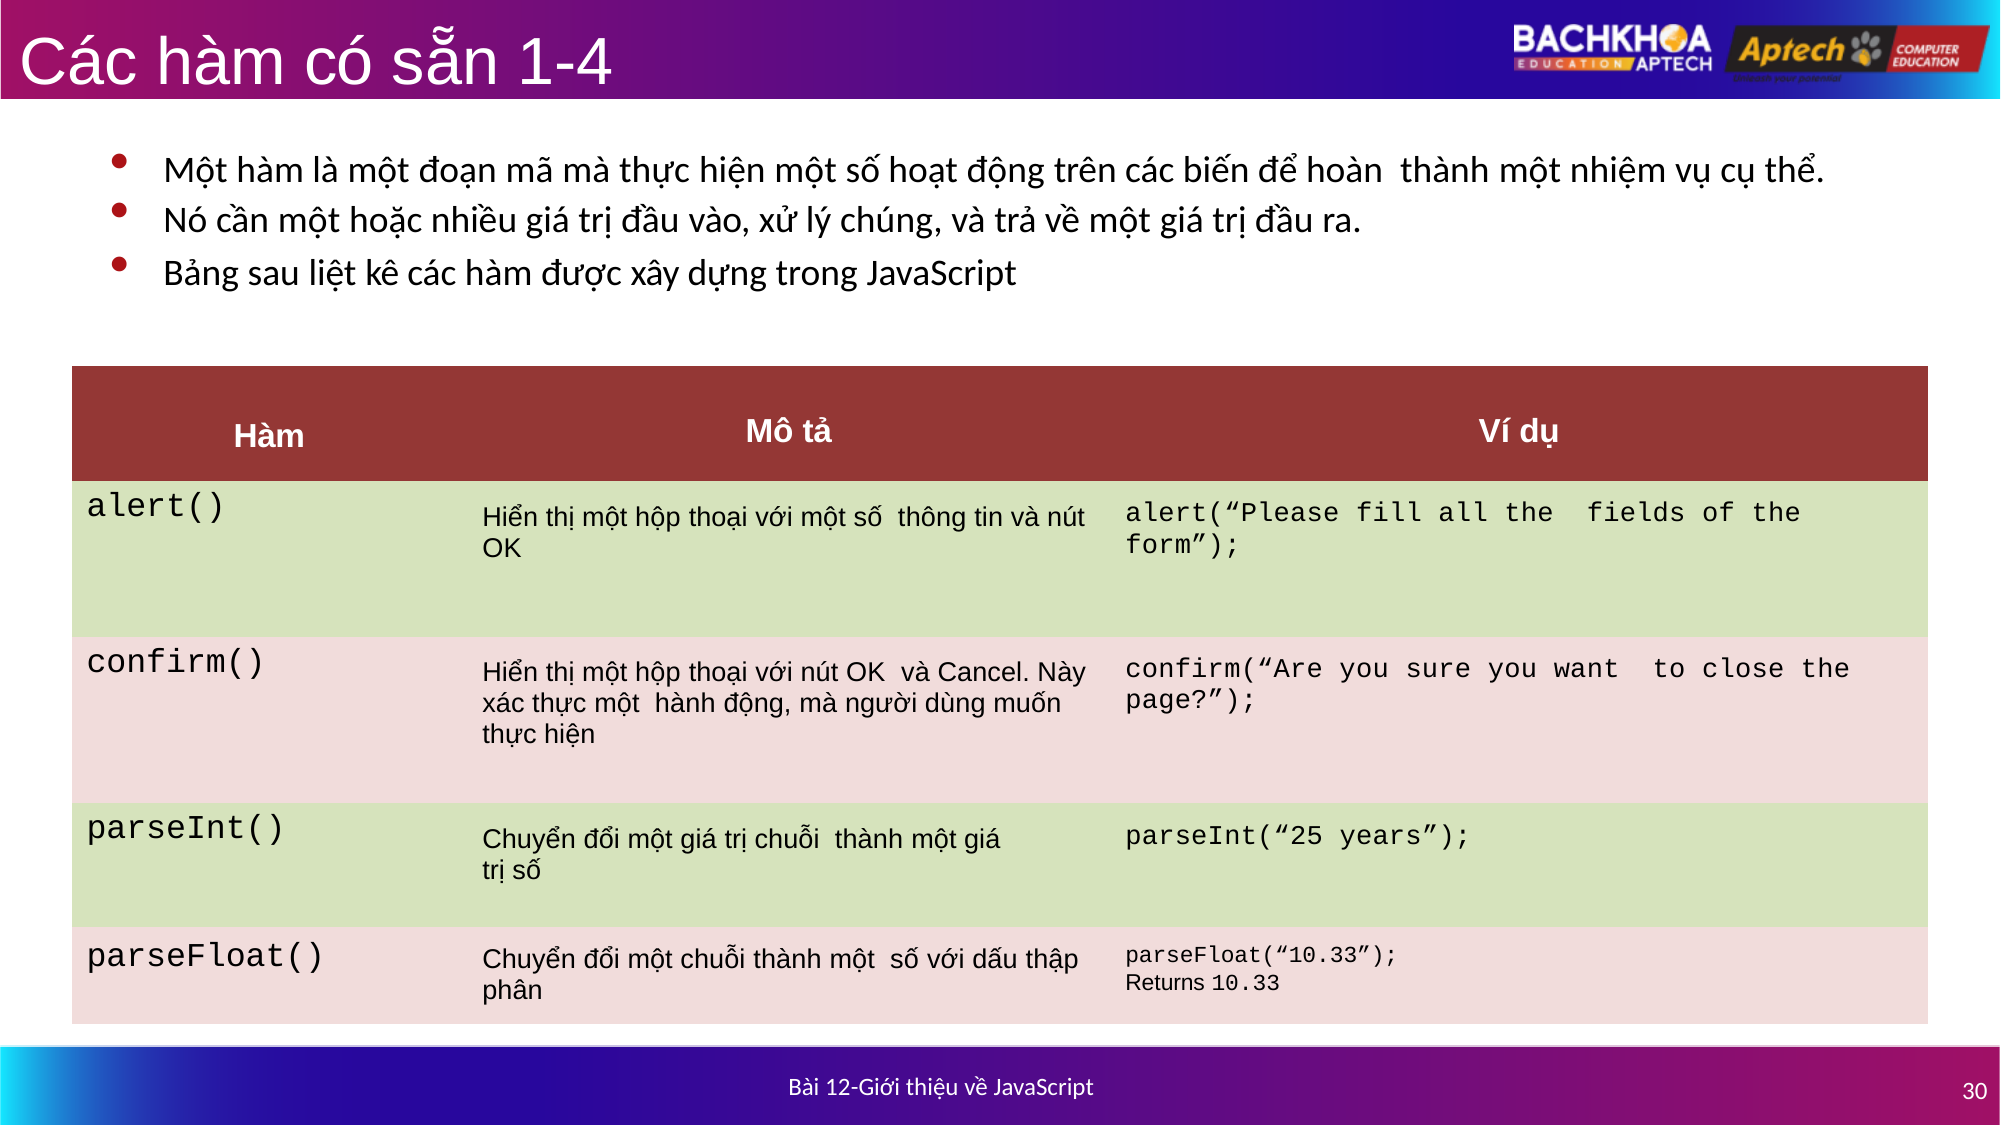

# Các hàm có sẵn 1-4
Một hàm là một đoạn mã mà thực hiện một số hoạt động trên các biến để hoàn  thành một nhiệm vụ cụ thể.
Nó cần một hoặc nhiều giá trị đầu vào, xử lý chúng, và trả về một giá trị đầu ra.
Bảng sau liệt kê các hàm được xây dựng trong JavaScript
| Hàm | Mô tả | Ví dụ |
| --- | --- | --- |
| alert() | Hiển thị một hộp thoại với một số thông tin và nút OK | alert(“Please fill all the fields of the form”); |
| confirm() | Hiển thị một hộp thoại với nút OK và Cancel. Này xác thực một hành động, mà người dùng muốn thực hiện | confirm(“Are you sure you want to close the page?”); |
| parseInt() | Chuyển đổi một giá trị chuỗi thành một giá trị số | parseInt(“25 years”); |
| parseFloat() | Chuyển đổi một chuỗi thành một số với dấu thập phân | parseFloat(“10.33”); Returns 10.33 |
Bài 12-Giới thiệu về JavaScript
30